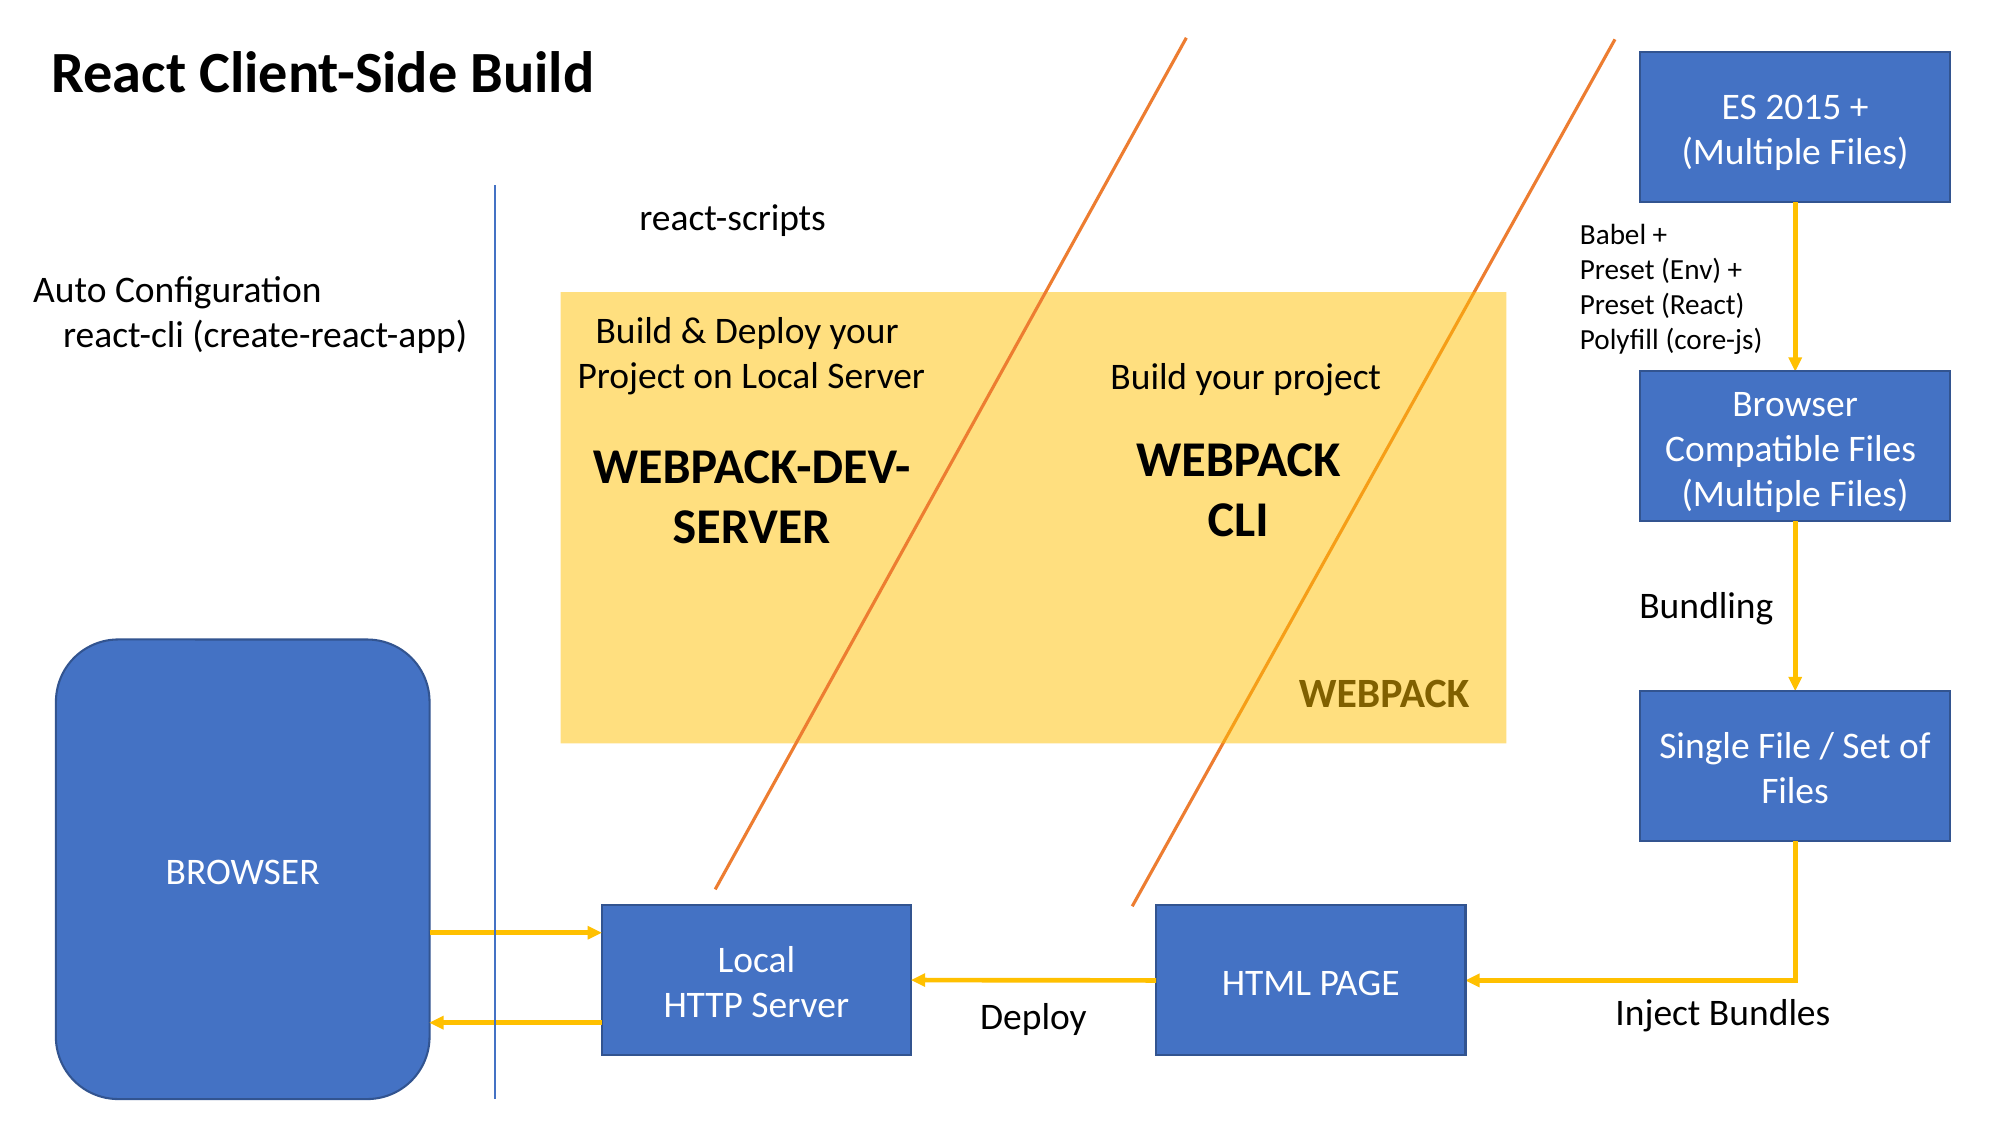

React Client-Side Build
ES 2015 +
(Multiple Files)
react-scripts
Babel +
Preset (Env) +
Preset (React)
Polyfill (core-js)
Auto Configuration
	react-cli (create-react-app)

Build & Deploy your
Project on Local Server
Build your project
Browser Compatible Files
(Multiple Files)
WEBPACK
CLI
WEBPACK-DEV-
SERVER
Bundling
BROWSER
WEBPACK
Single File / Set of Files
Local
HTTP Server
HTML PAGE
Inject Bundles
Deploy